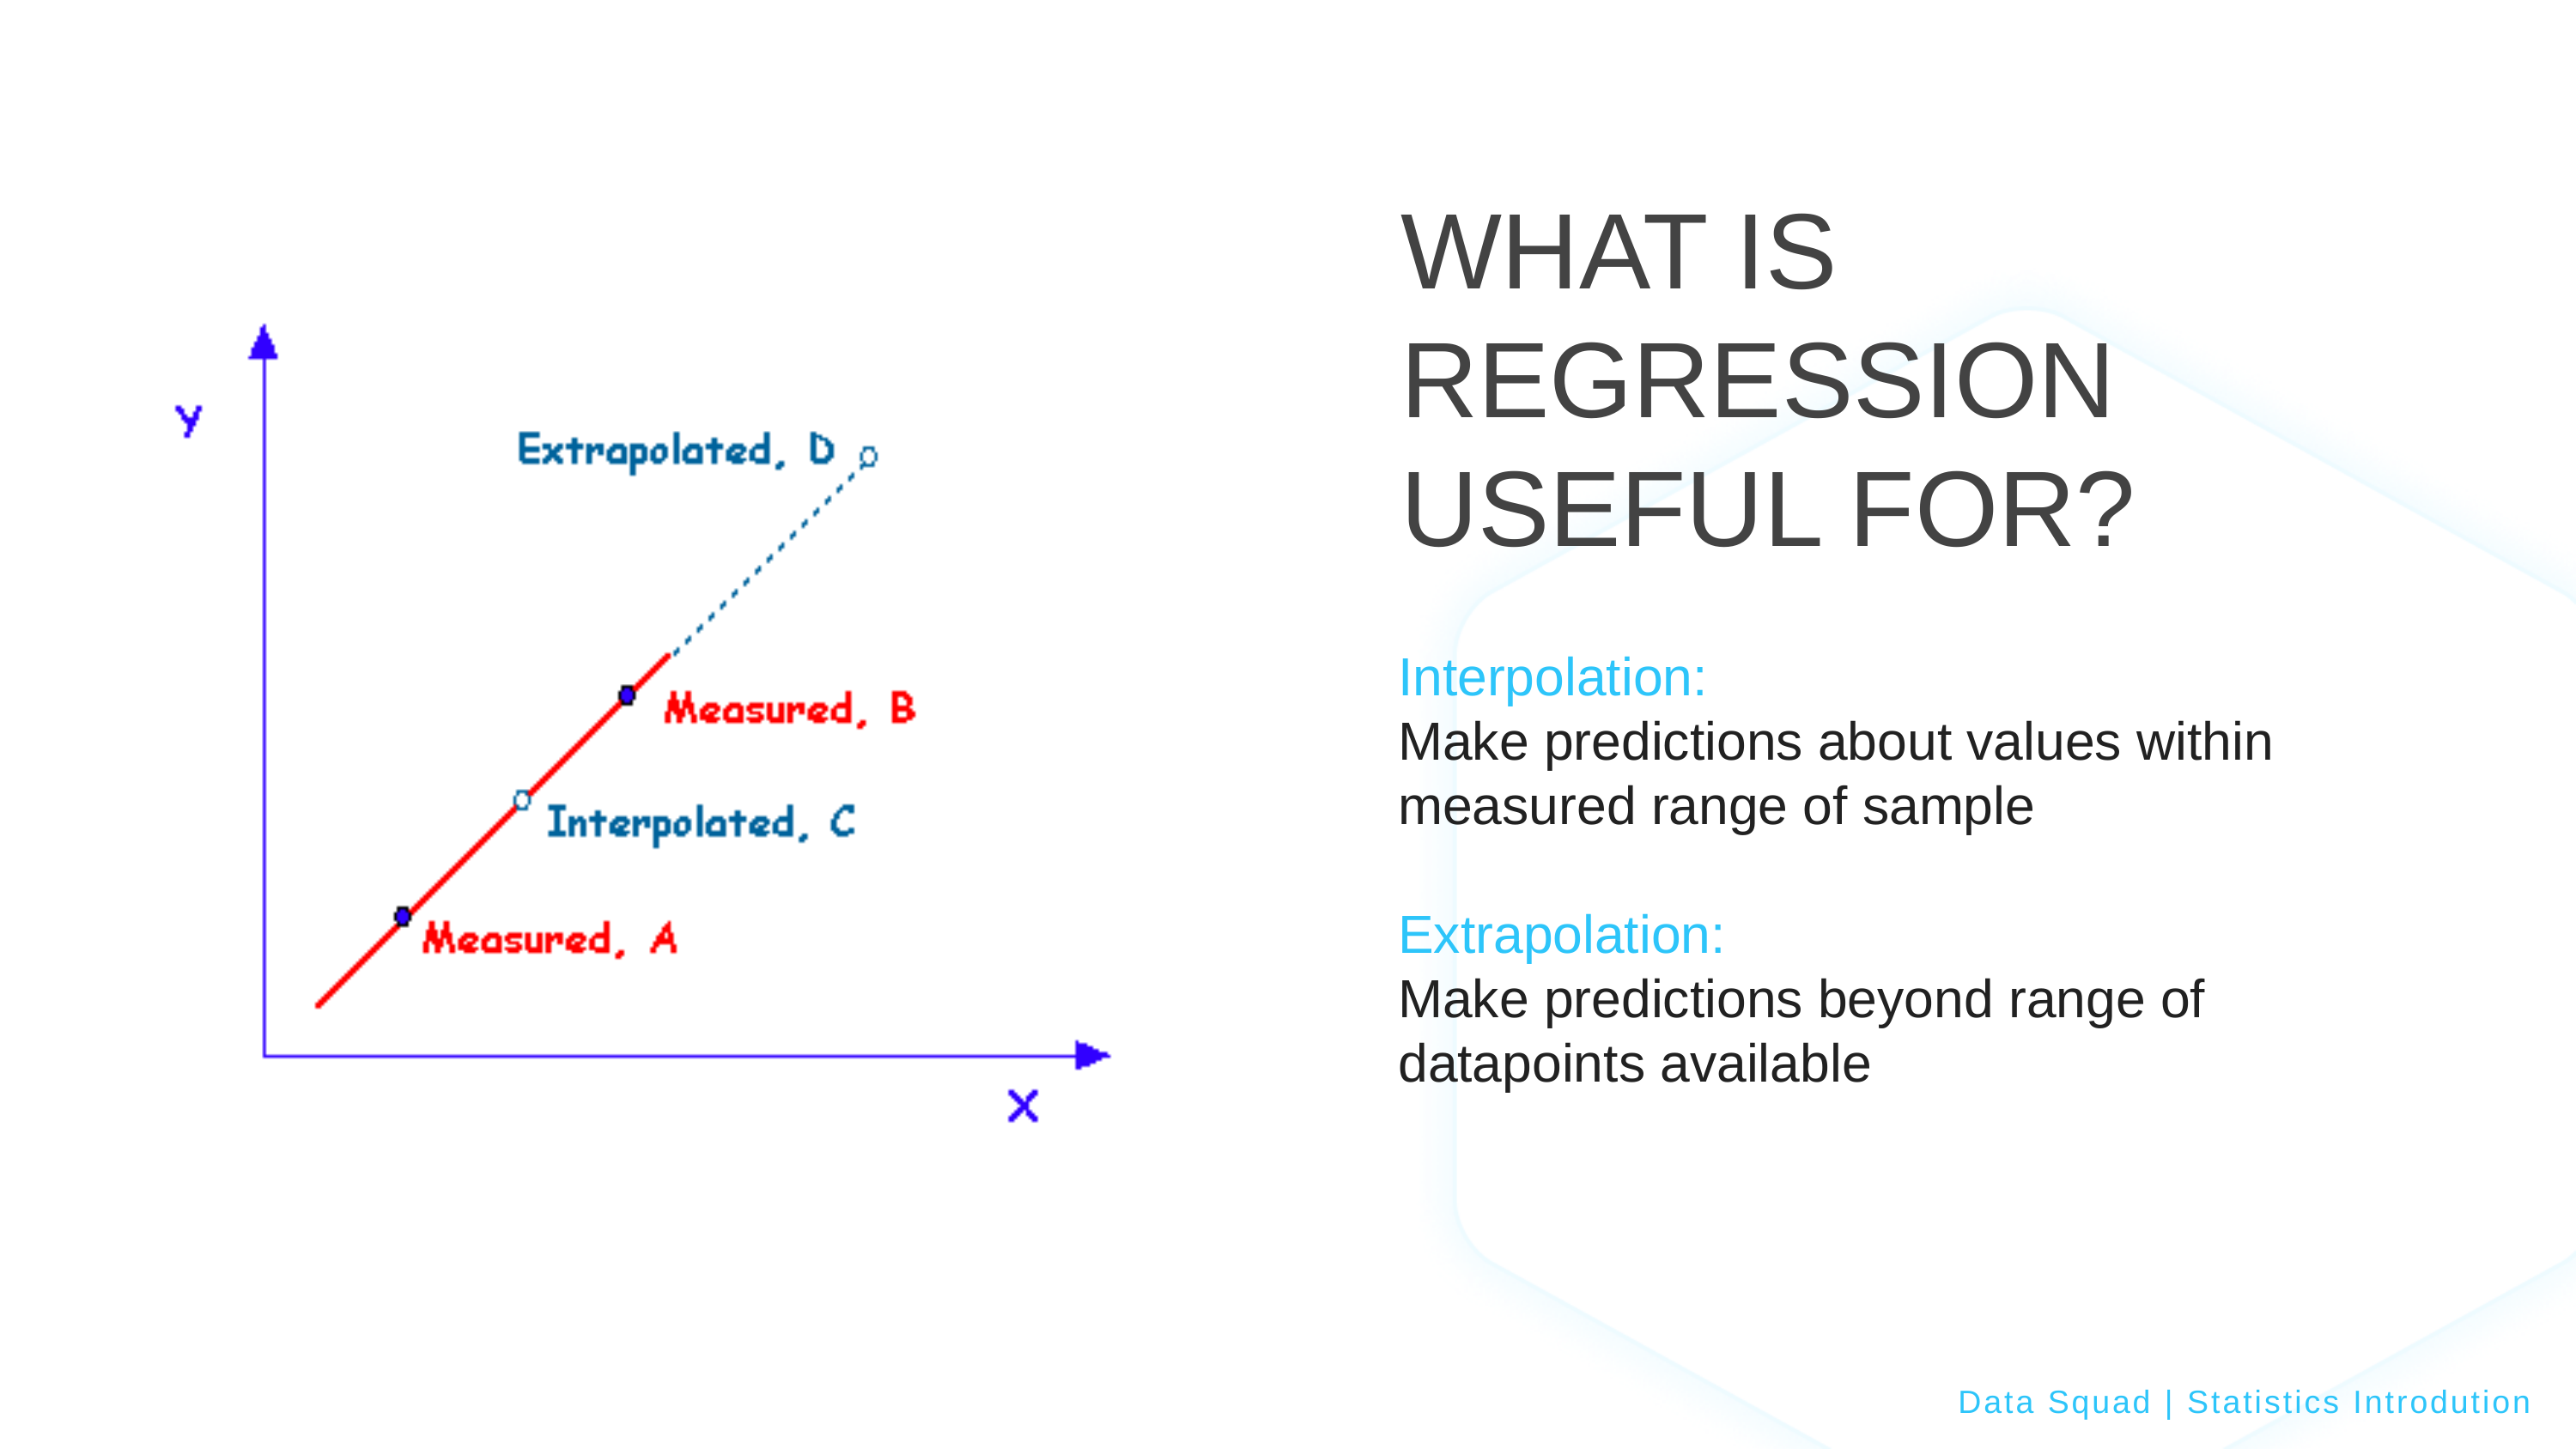

WHAT IS REGRESSION USEFUL FOR?

Interpolation:
Make predictions about values within measured range of sample

Extrapolation:
Make predictions beyond range of datapoints available

Data Squad | Statistics Introdution